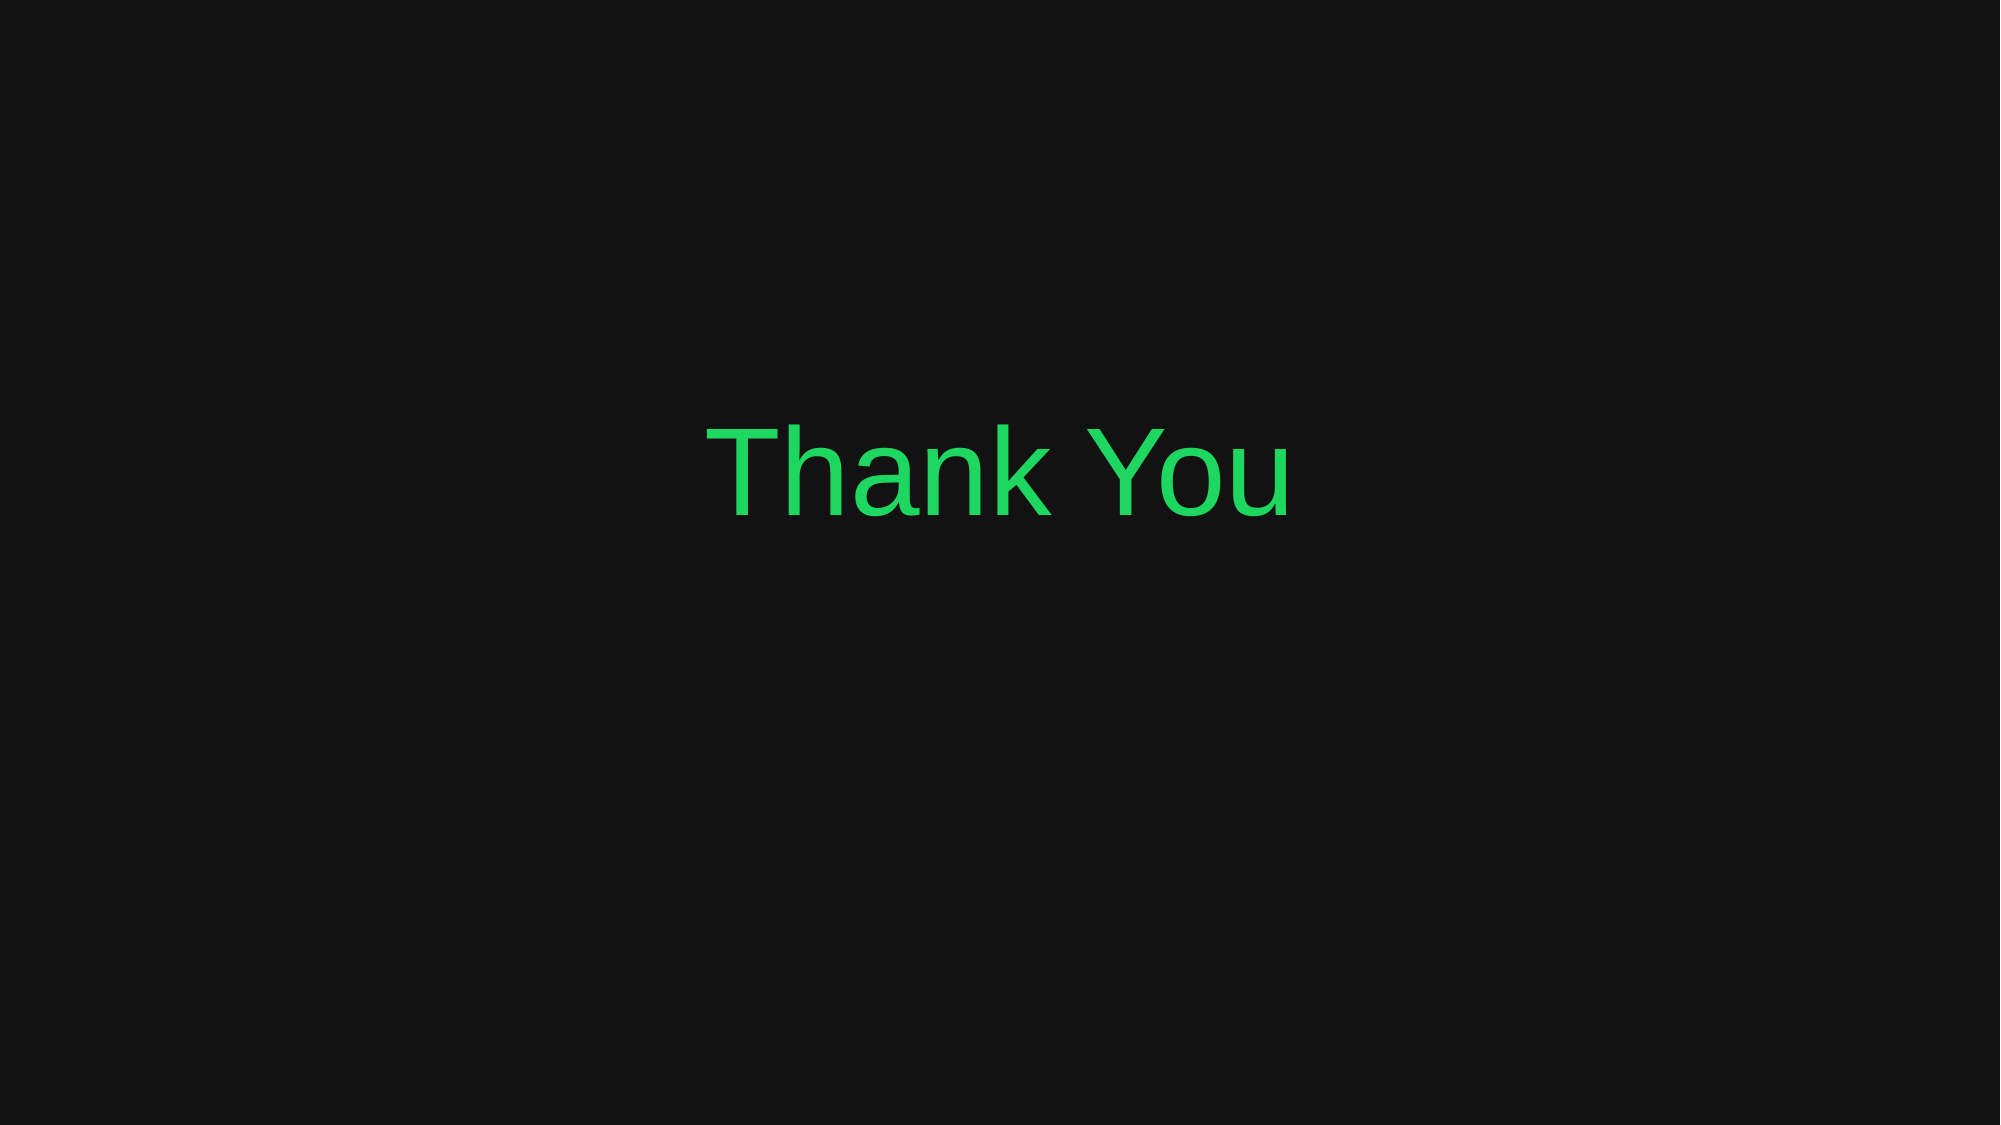

Thank You
MoodSync
AI-Powered Mood-Based Music Recommendation